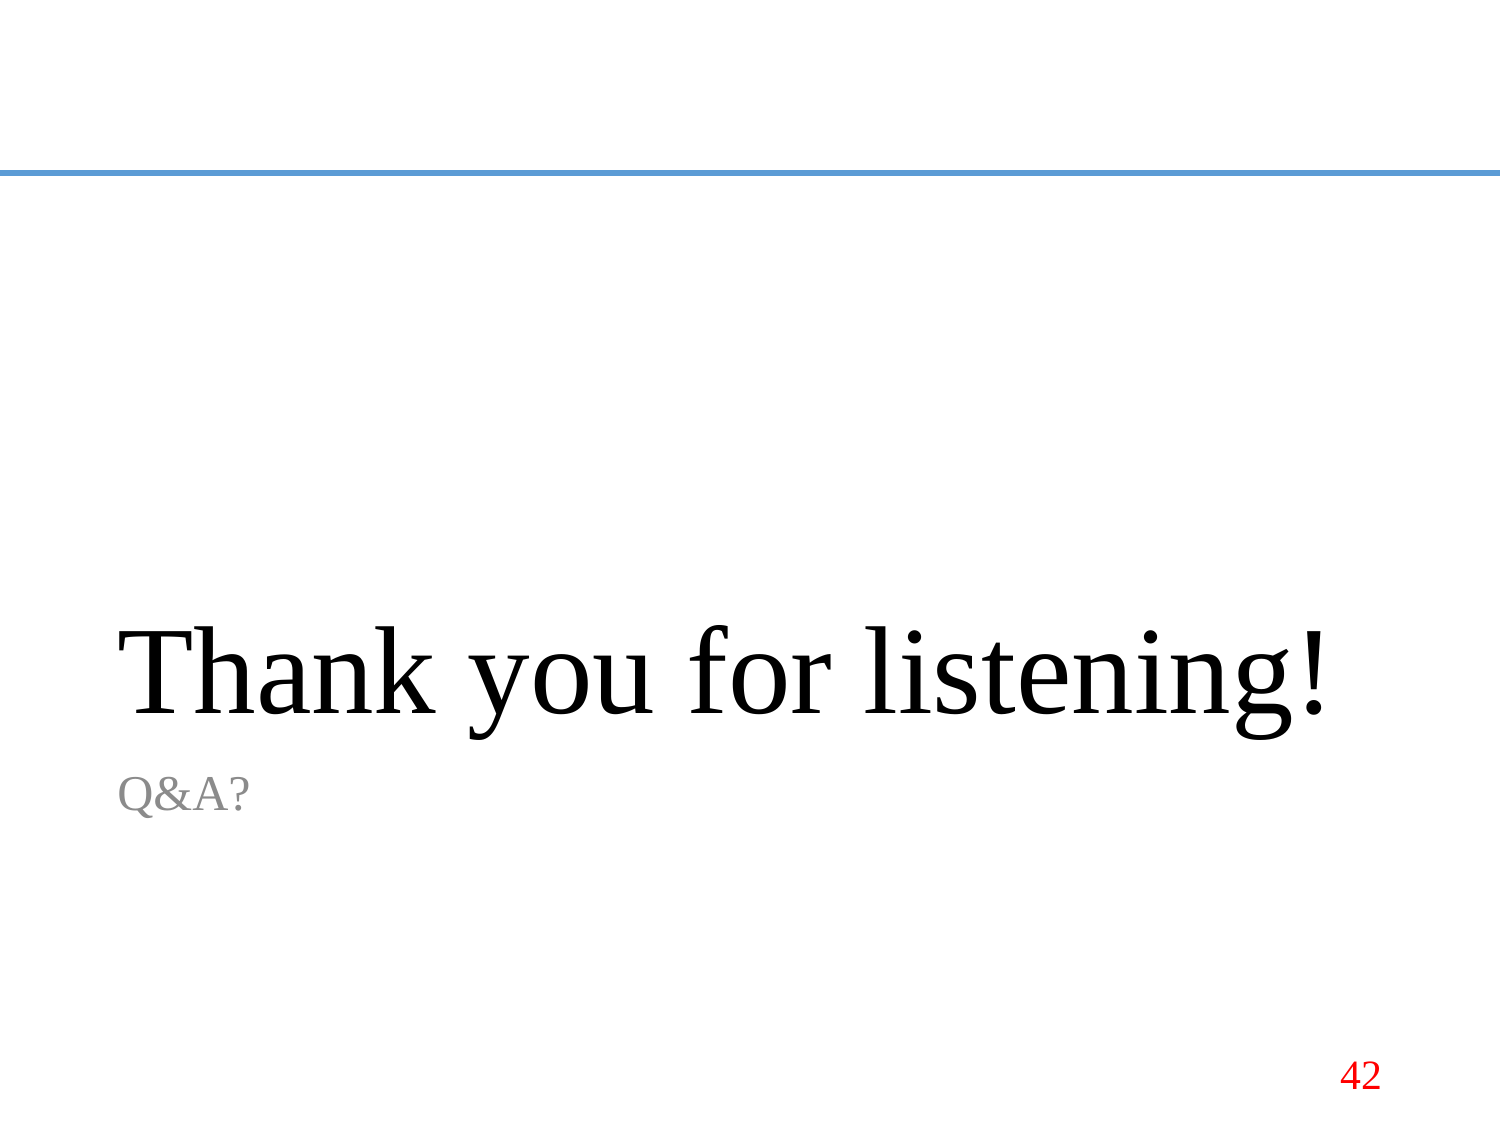

# Thank you for listening!
Q&A?

42